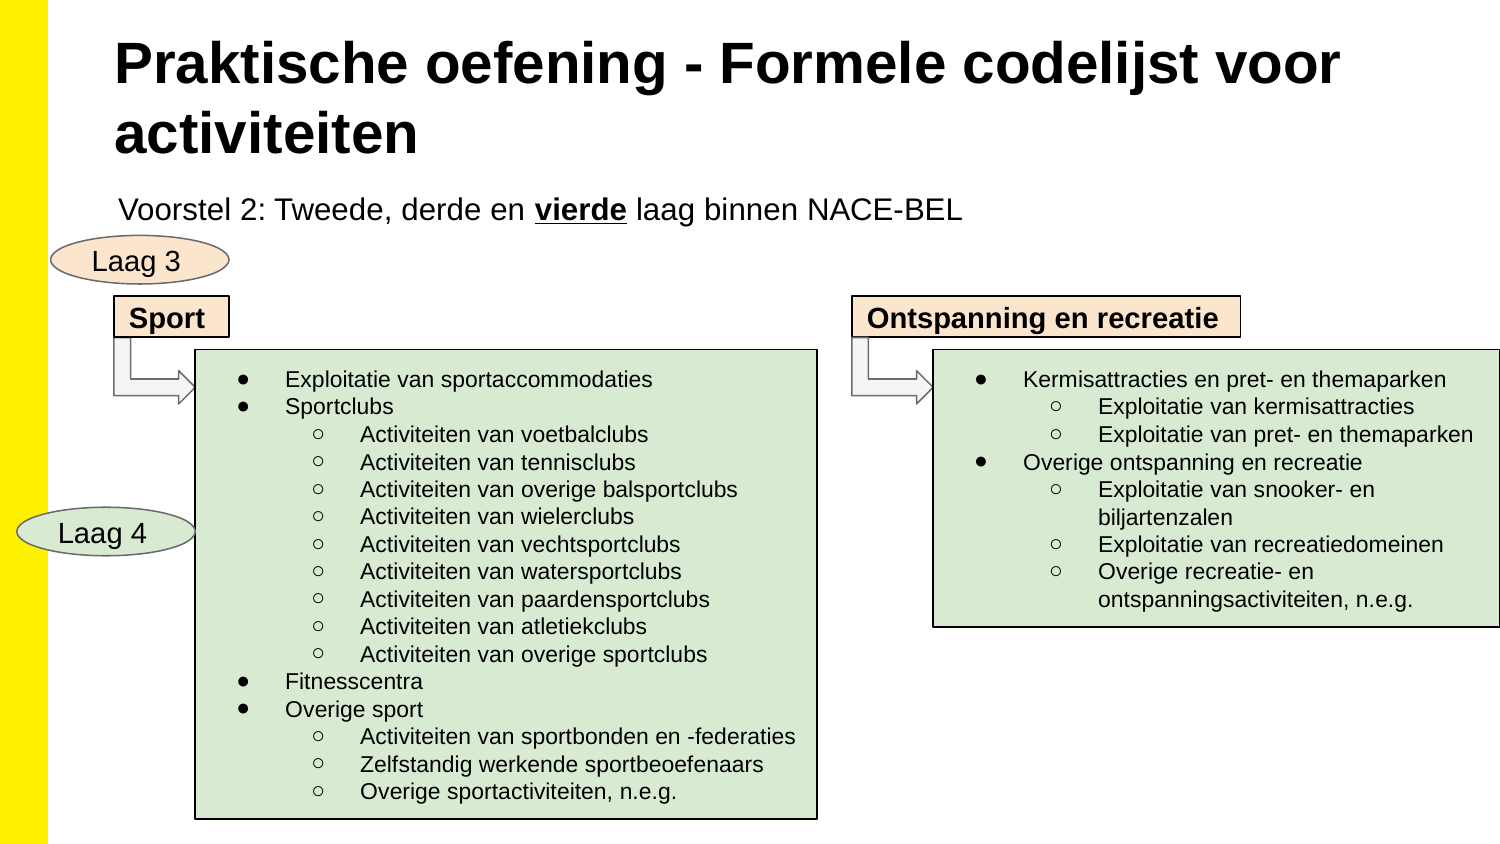

Praktische oefening - Formele codelijst voor activiteiten
Voorstel 2: Tweede, derde en vierde laag binnen NACE-BEL
Laag 3
Sport
Ontspanning en recreatie

Exploitatie van sportaccommodaties
Sportclubs
Activiteiten van voetbalclubs
Activiteiten van tennisclubs
Activiteiten van overige balsportclubs
Activiteiten van wielerclubs
Activiteiten van vechtsportclubs
Activiteiten van watersportclubs
Activiteiten van paardensportclubs
Activiteiten van atletiekclubs
Activiteiten van overige sportclubs
Fitnesscentra
Overige sport
Activiteiten van sportbonden en -federaties
Zelfstandig werkende sportbeoefenaars
Overige sportactiviteiten, n.e.g.
Kermisattracties en pret- en themaparken
Exploitatie van kermisattracties
Exploitatie van pret- en themaparken
Overige ontspanning en recreatie
Exploitatie van snooker- en biljartenzalen
Exploitatie van recreatiedomeinen
Overige recreatie- en ontspanningsactiviteiten, n.e.g.
Laag 4